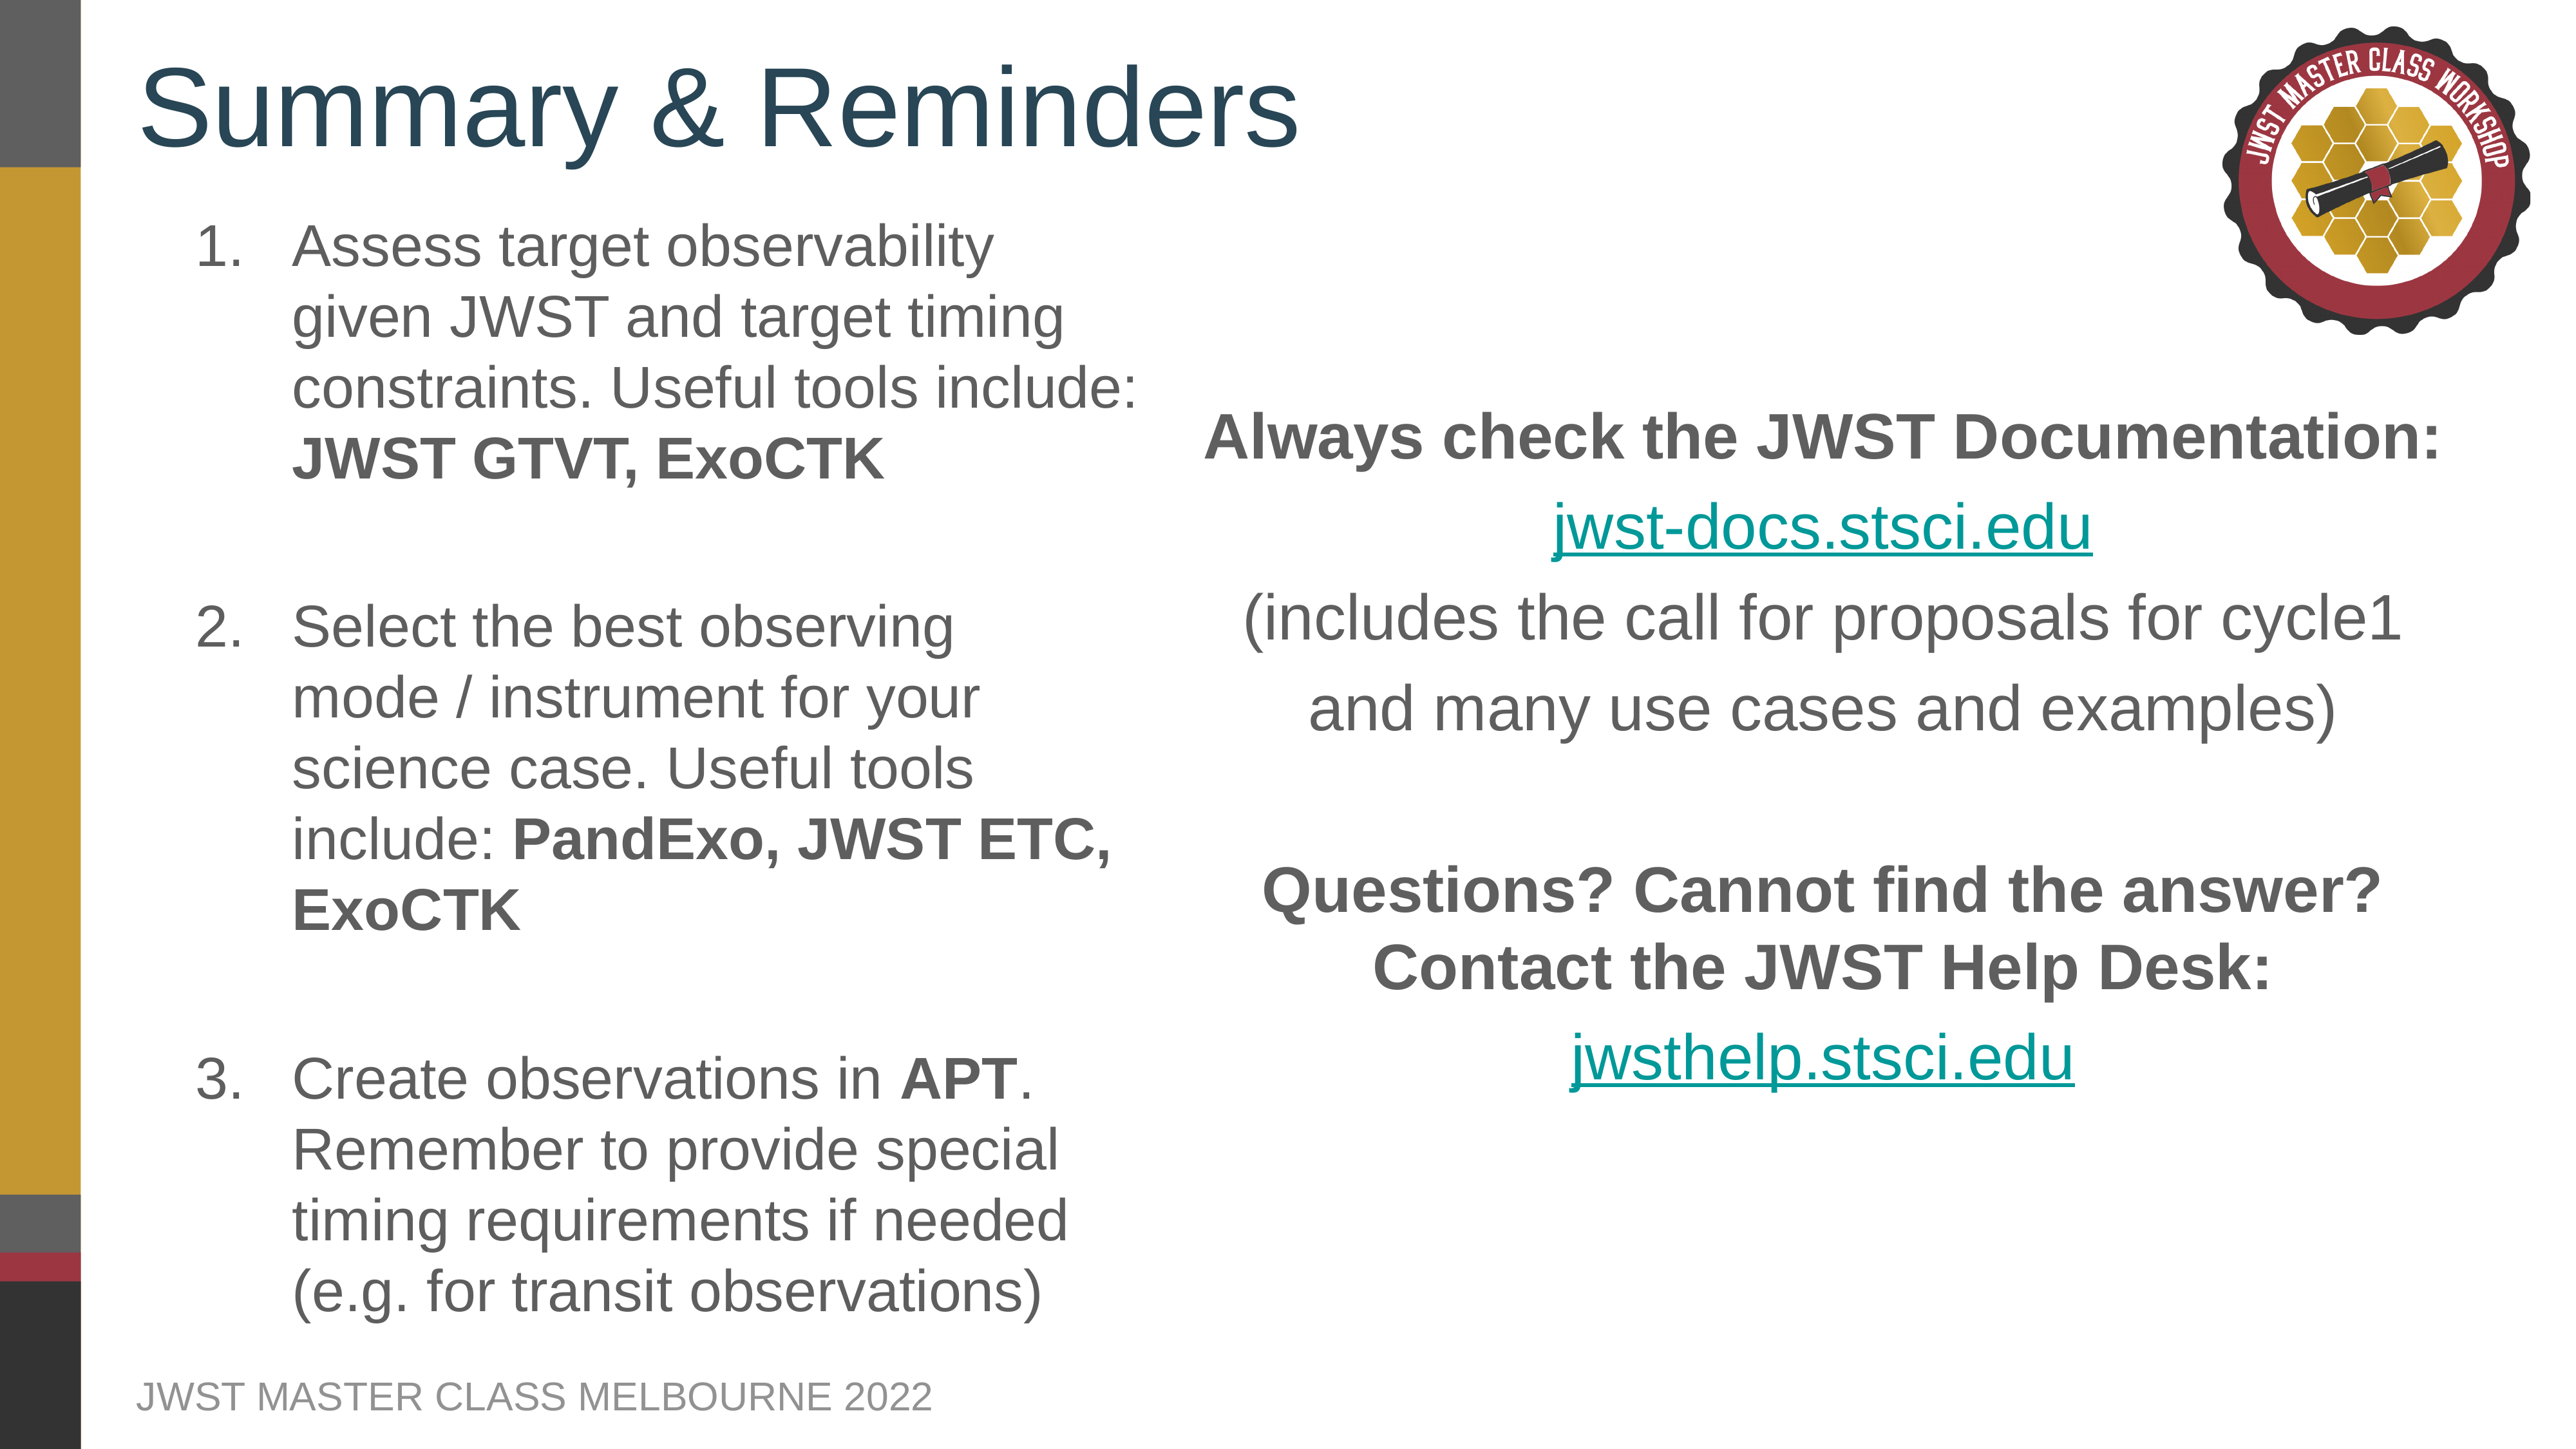

# Summary & Reminders

Always check the JWST Documentation:
jwst-docs.stsci.edu
(includes the call for proposals for cycle1
and many use cases and examples)

Questions? Cannot find the answer? Contact the JWST Help Desk:
jwsthelp.stsci.edu
Assess target observability given JWST and target timing constraints. Useful tools include: JWST GTVT, ExoCTK

Select the best observing mode / instrument for your science case. Useful tools include: PandExo, JWST ETC, ExoCTK

Create observations in APT. Remember to provide special timing requirements if needed (e.g. for transit observations)